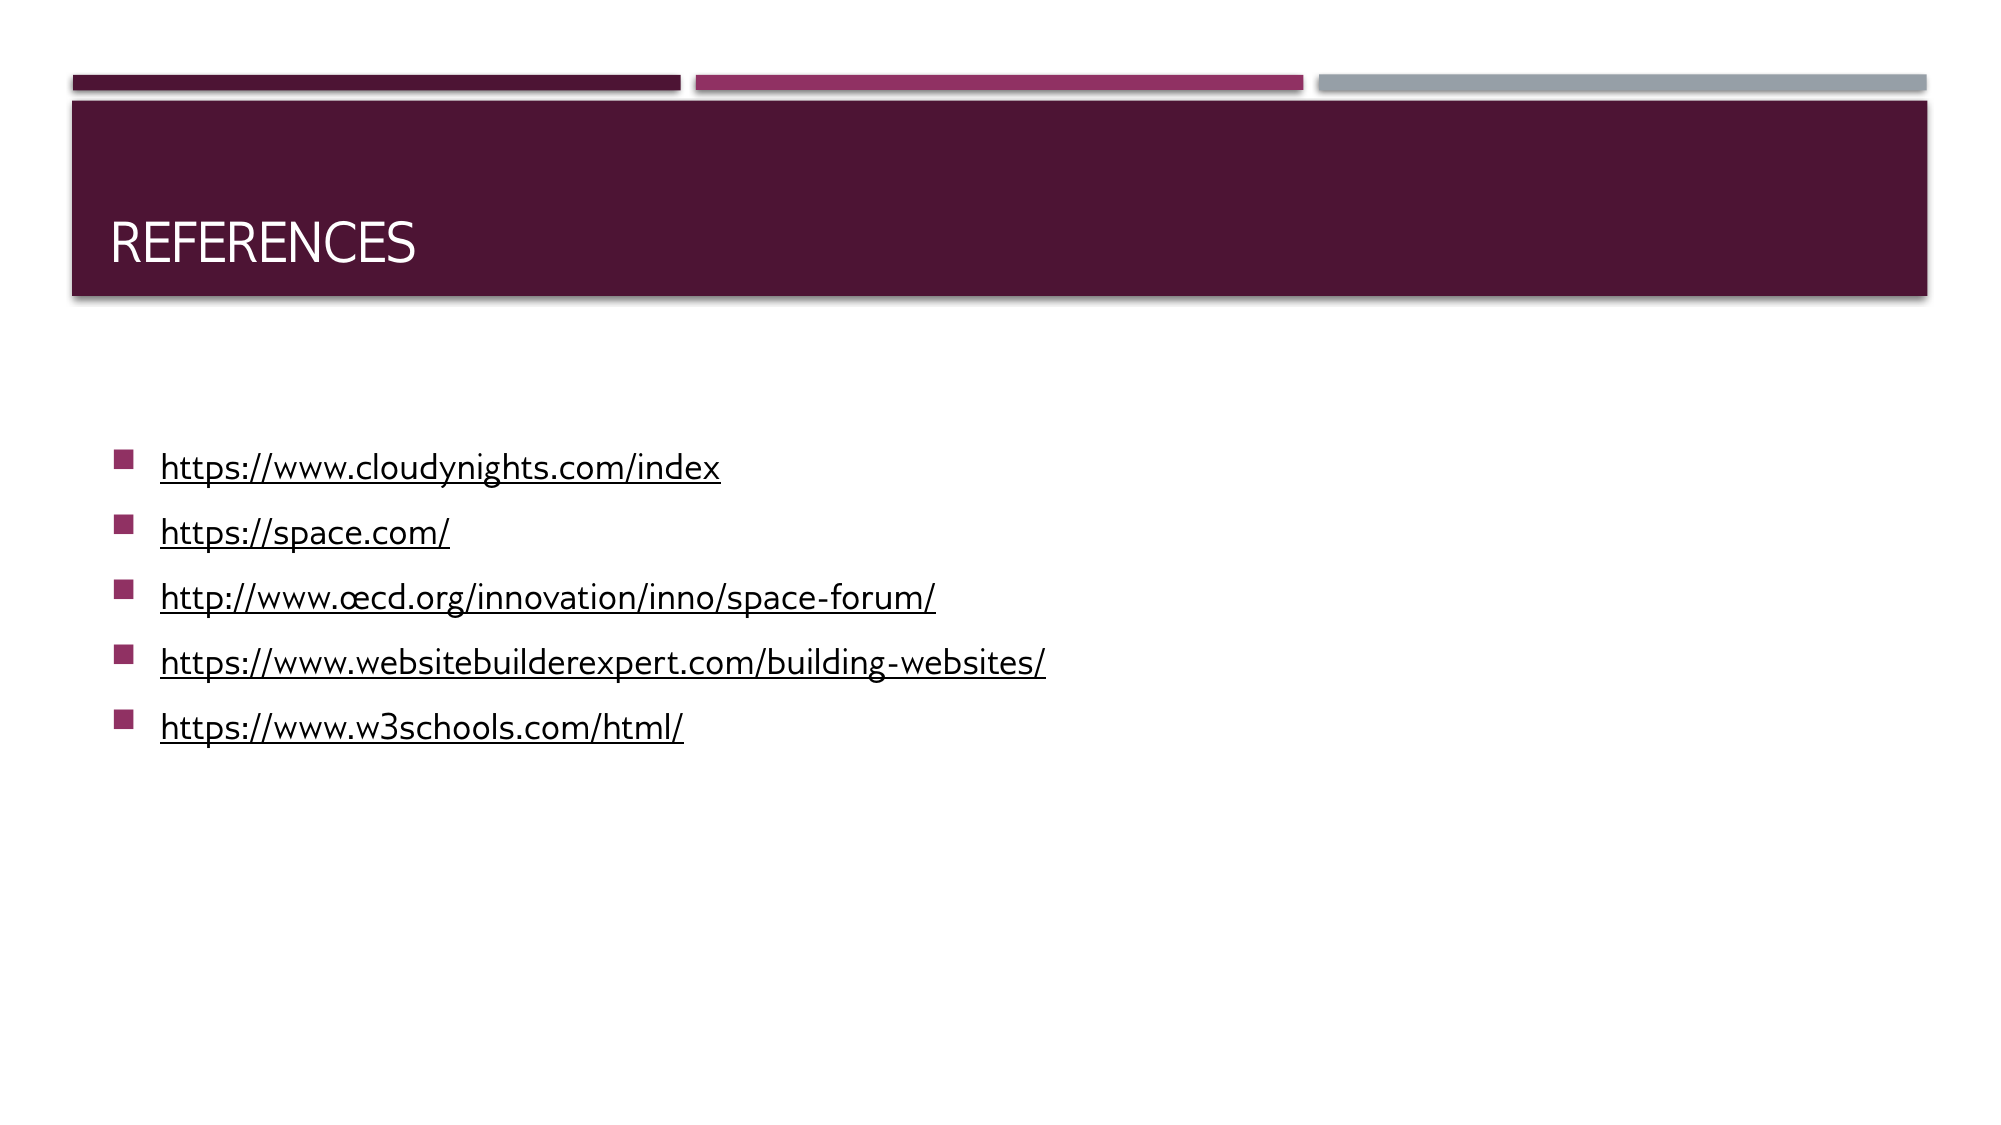

# References
https://www.cloudynights.com/index
https://space.com/
http://www.oecd.org/innovation/inno/space-forum/
https://www.websitebuilderexpert.com/building-websites/
https://www.w3schools.com/html/